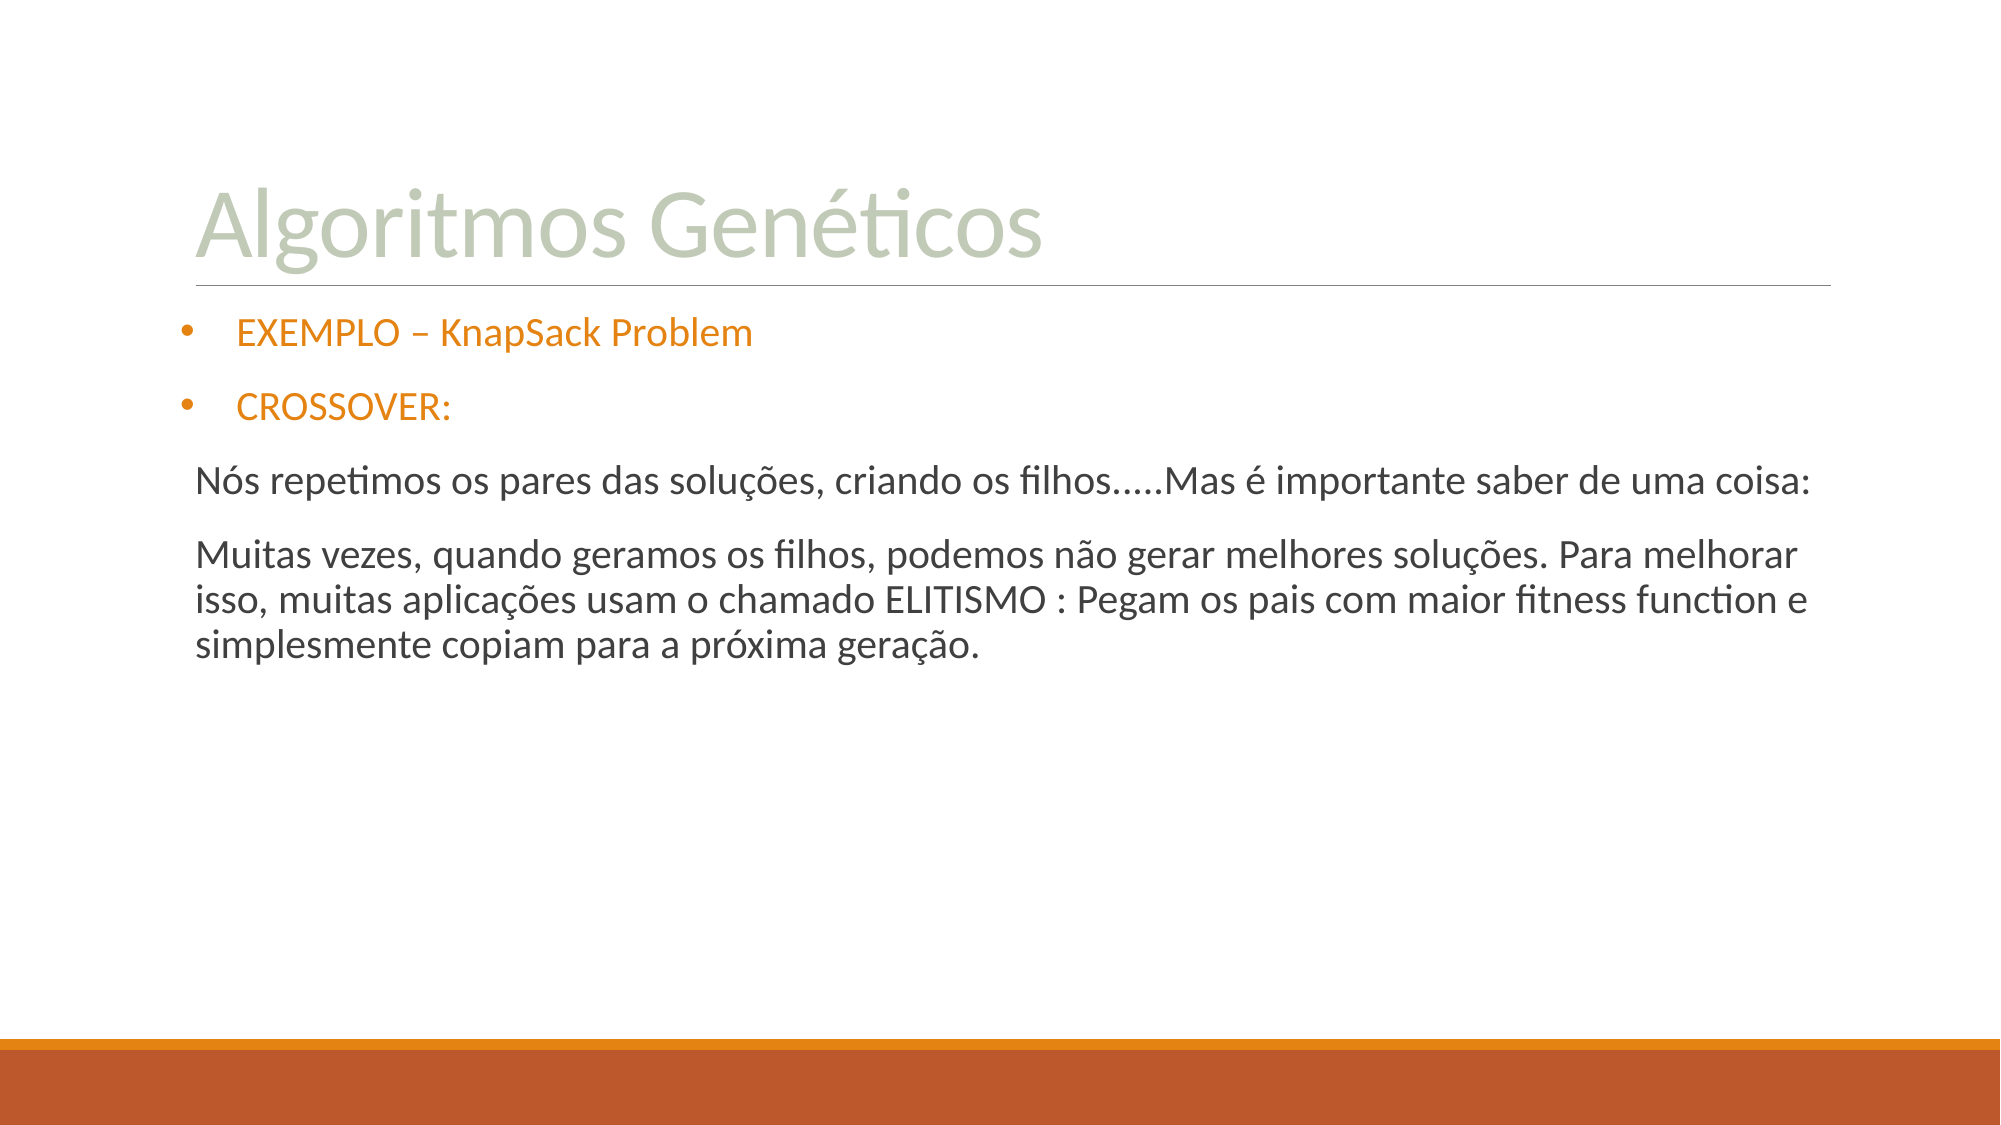

# Algoritmos Genéticos
EXEMPLO – KnapSack Problem
CROSSOVER:
Nós repetimos os pares das soluções, criando os filhos.....Mas é importante saber de uma coisa:
Muitas vezes, quando geramos os filhos, podemos não gerar melhores soluções. Para melhorar isso, muitas aplicações usam o chamado ELITISMO : Pegam os pais com maior fitness function e simplesmente copiam para a próxima geração.